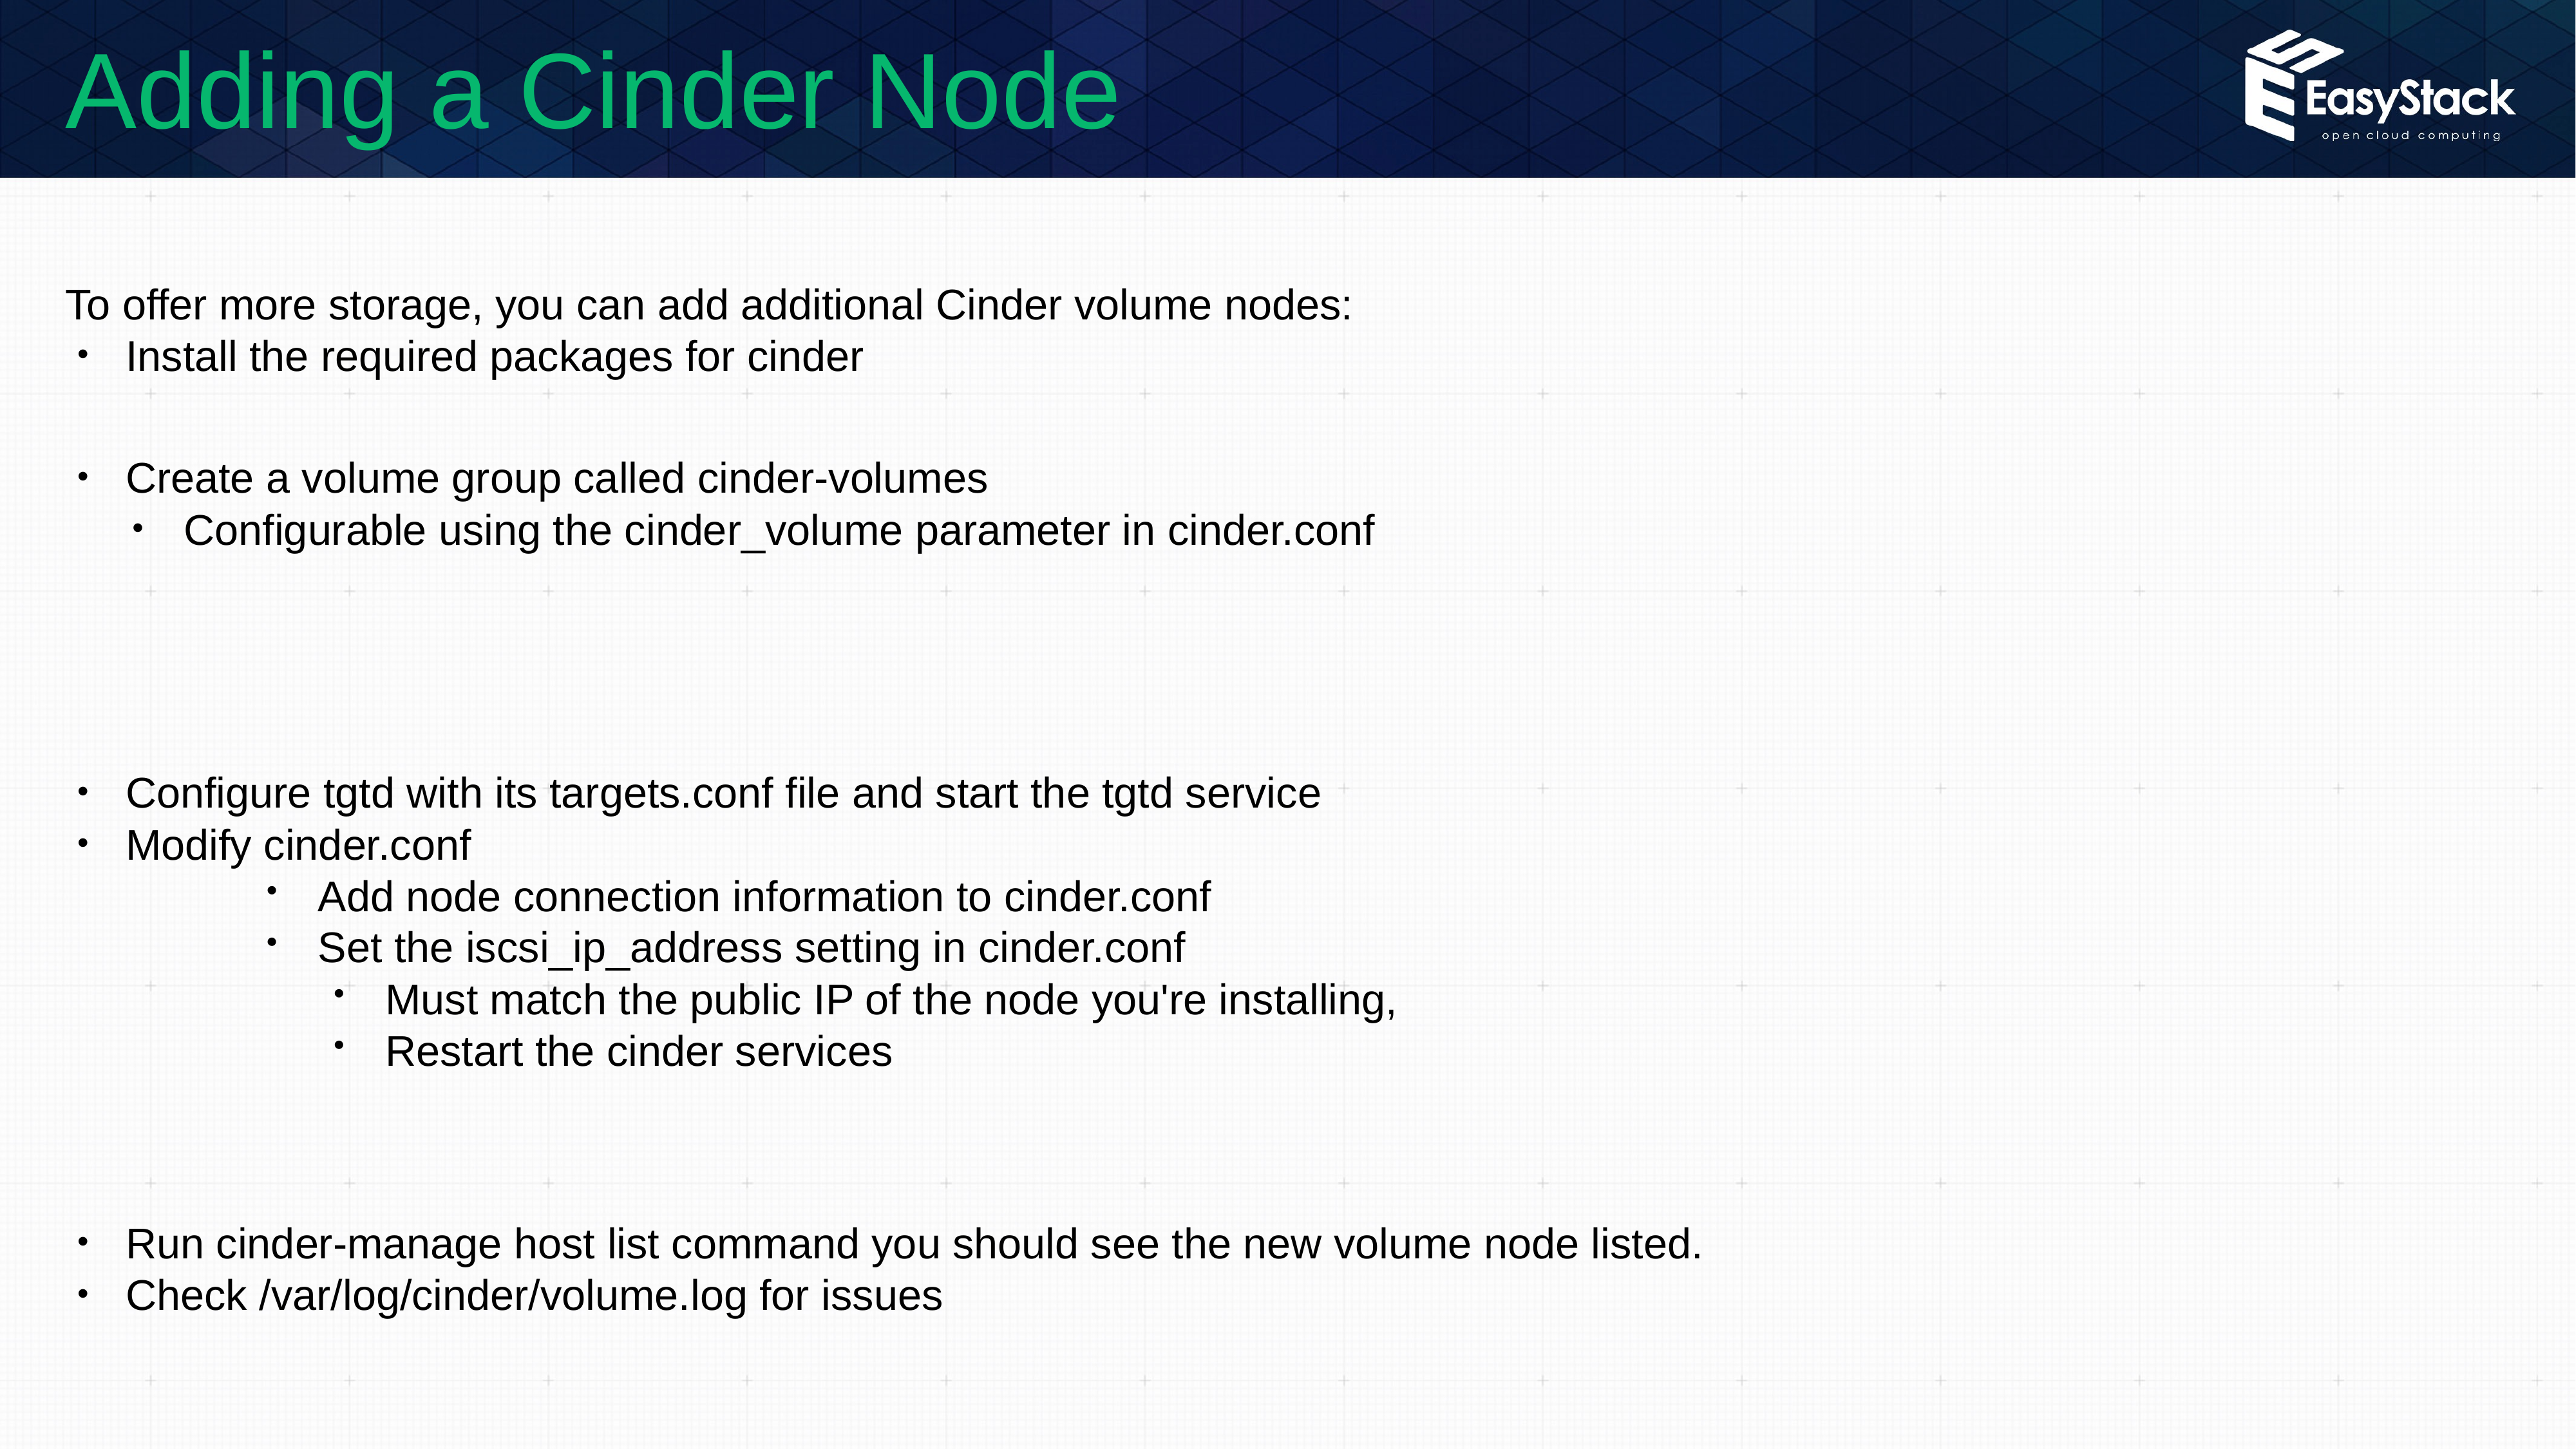

# Adding a Cinder Node
To offer more storage, you can add additional Cinder volume nodes:
Install the required packages for cinder

Create a volume group called cinder-volumes
Configurable using the cinder_volume parameter in cinder.conf

Configure tgtd with its targets.conf file and start the tgtd service
Modify cinder.conf
Add node connection information to cinder.conf
Set the iscsi_ip_address setting in cinder.conf
Must match the public IP of the node you're installing,
Restart the cinder services

Run cinder-manage host list command you should see the new volume node listed.
Check /var/log/cinder/volume.log for issues